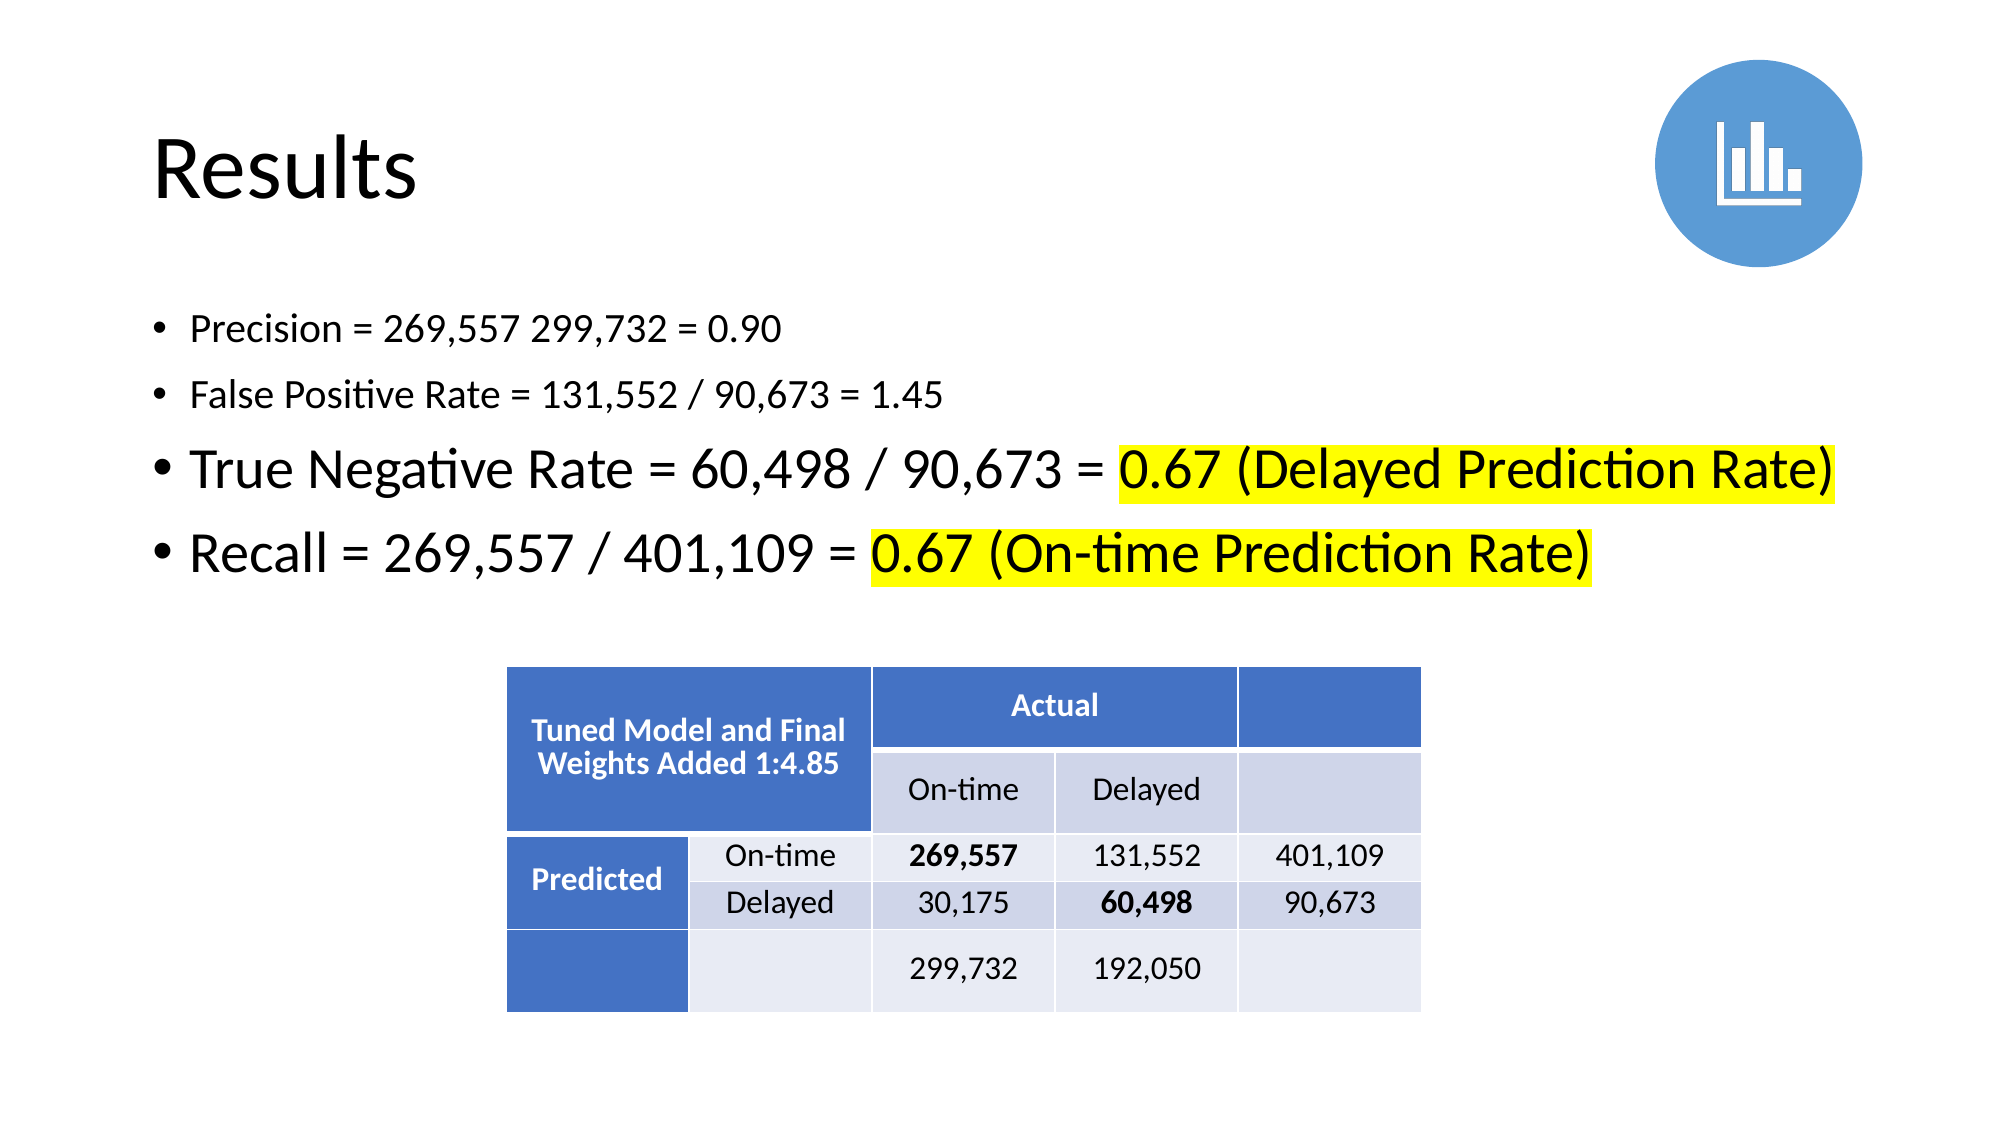

# Results

Precision = 269,557 299,732 = 0.90
False Positive Rate = 131,552 / 90,673 = 1.45
True Negative Rate = 60,498 / 90,673 = 0.67 (Delayed Prediction Rate)
Recall = 269,557 / 401,109 = 0.67 (On-time Prediction Rate)

| Tuned Model and Final Weights Added 1:4.85 |  | Actual |  |  |
| --- | --- | --- | --- | --- |
|  |  | On-time | Delayed |  |
| Predicted | On-time | 269,557 | 131,552 | 401,109 |
|  | Delayed | 30,175 | 60,498 | 90,673 |
|  |  | 299,732 | 192,050 |  |